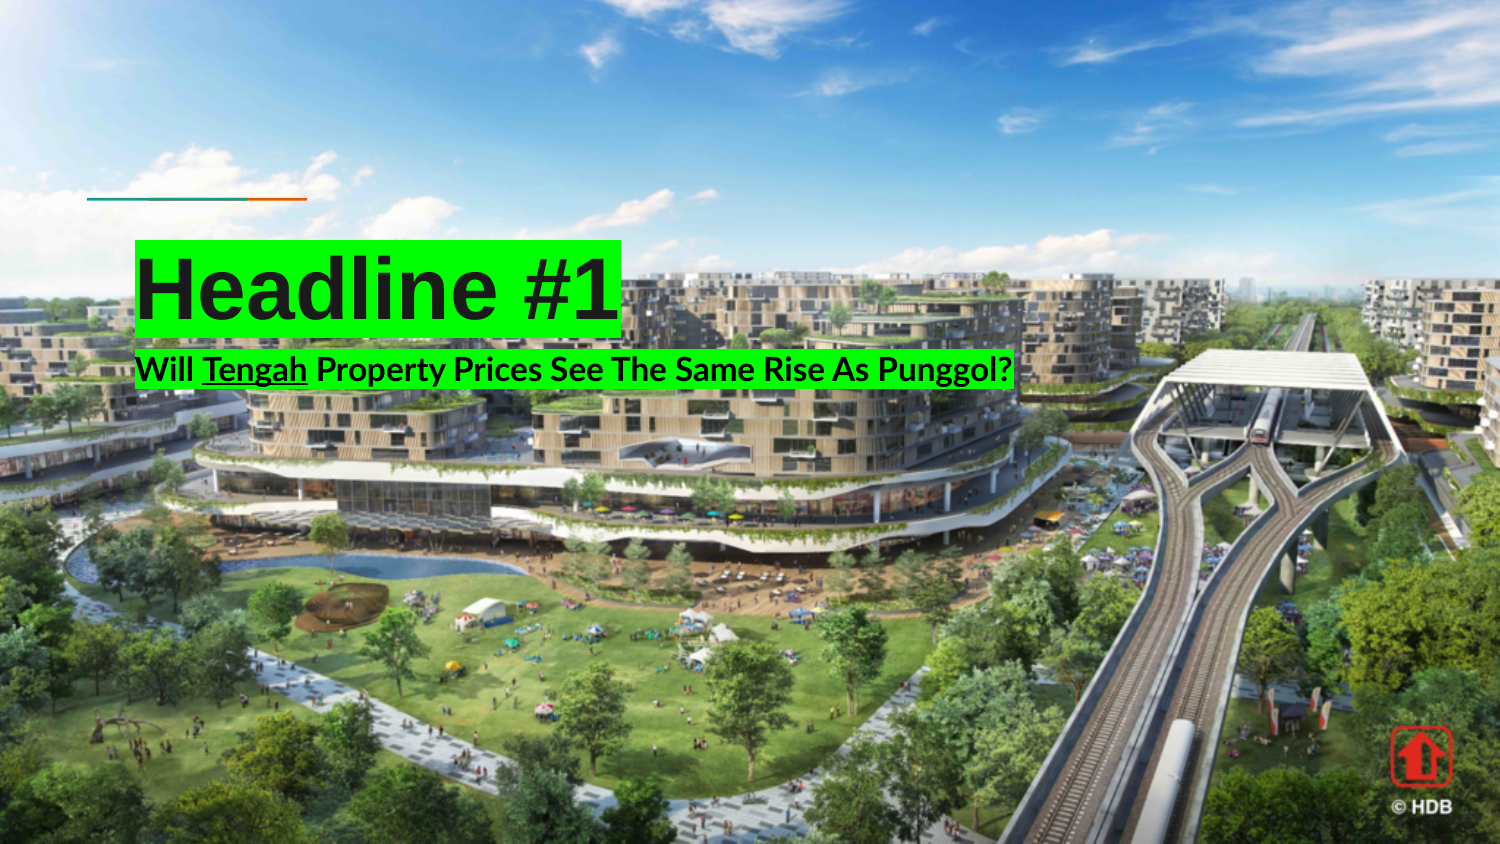

# Headline #1
Will Tengah Property Prices See The Same Rise As Punggol?